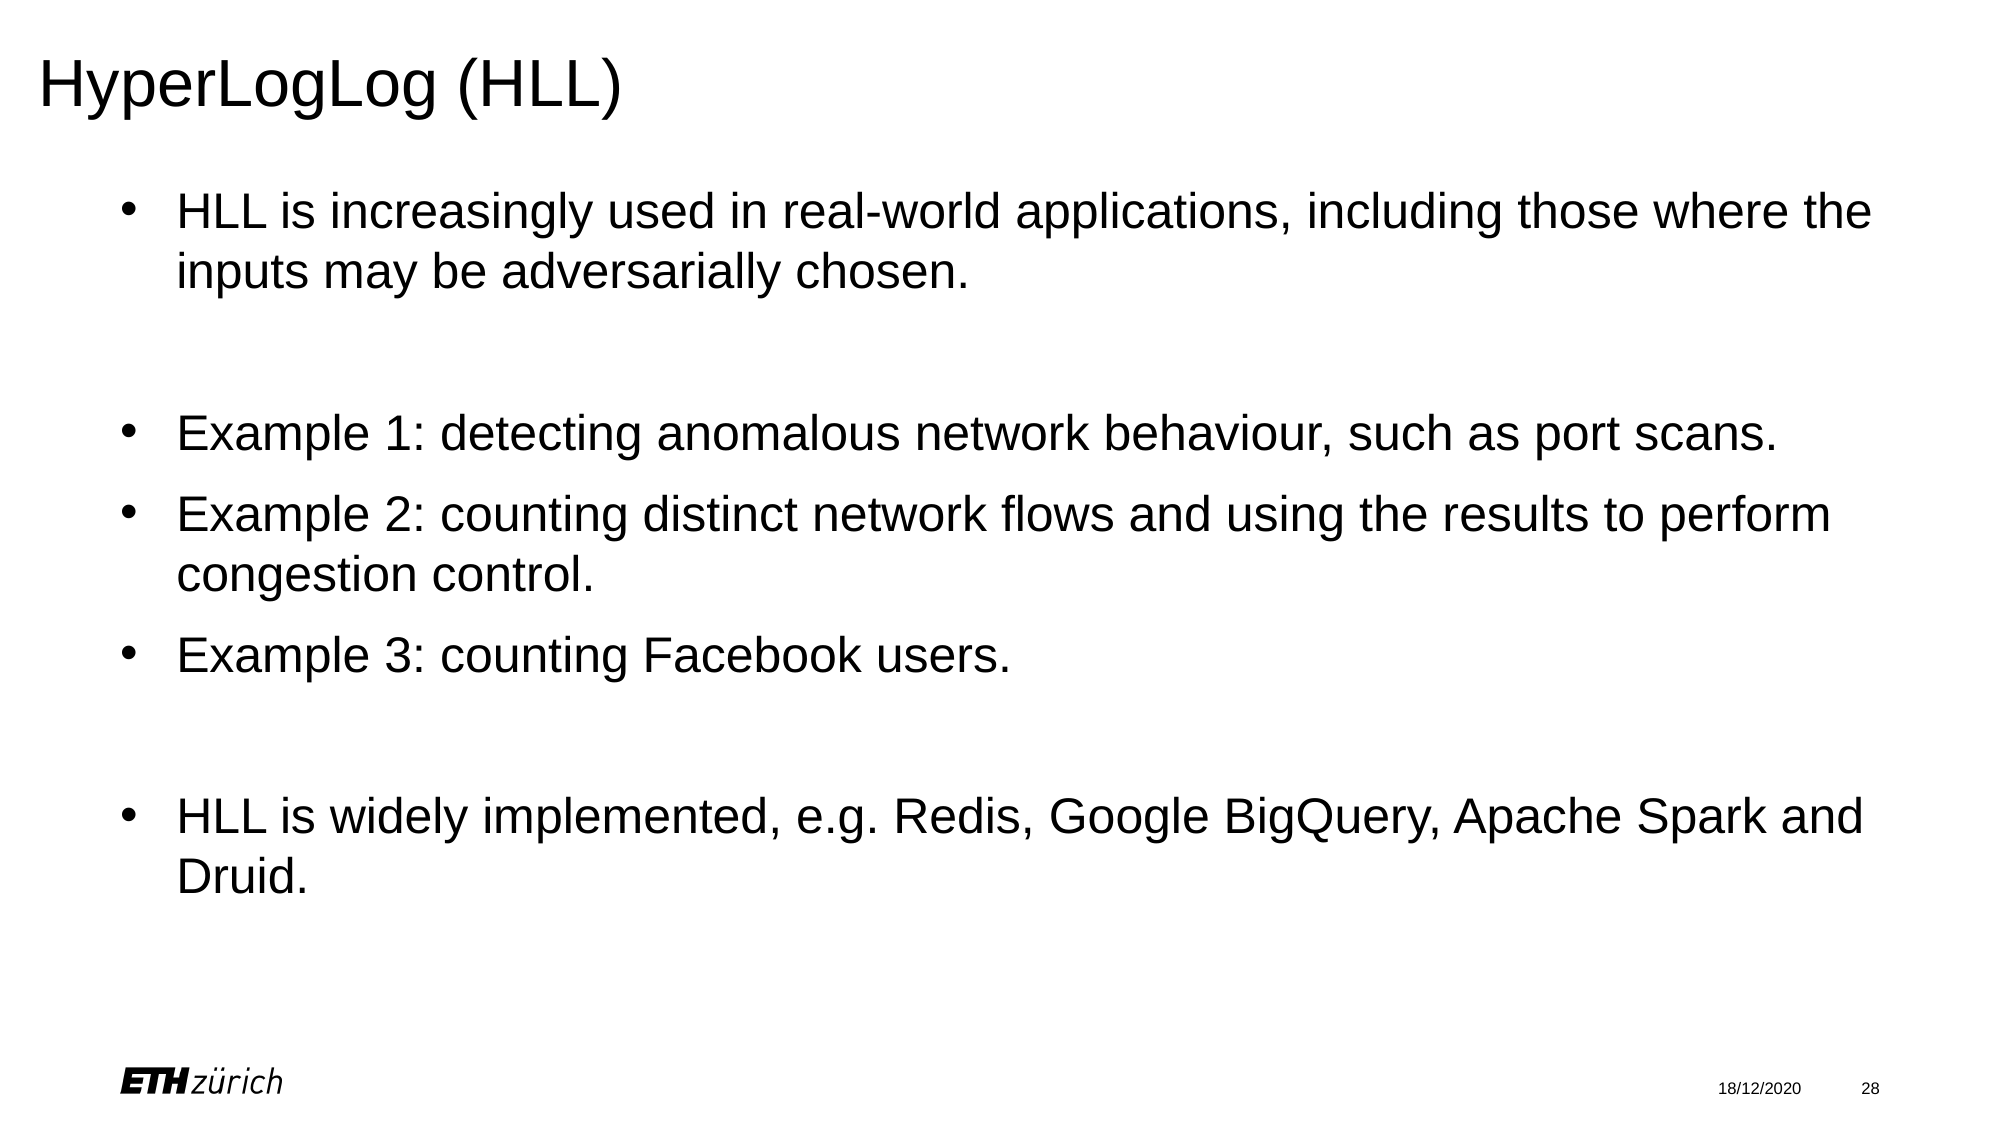

# HyperLogLog (HLL)
HLL is increasingly used in real-world applications, including those where the inputs may be adversarially chosen.

Example 1: detecting anomalous network behaviour, such as port scans.
Example 2: counting distinct network flows and using the results to perform congestion control.
Example 3: counting Facebook users.

HLL is widely implemented, e.g. Redis, Google BigQuery, Apache Spark and Druid.

18/12/2020
28